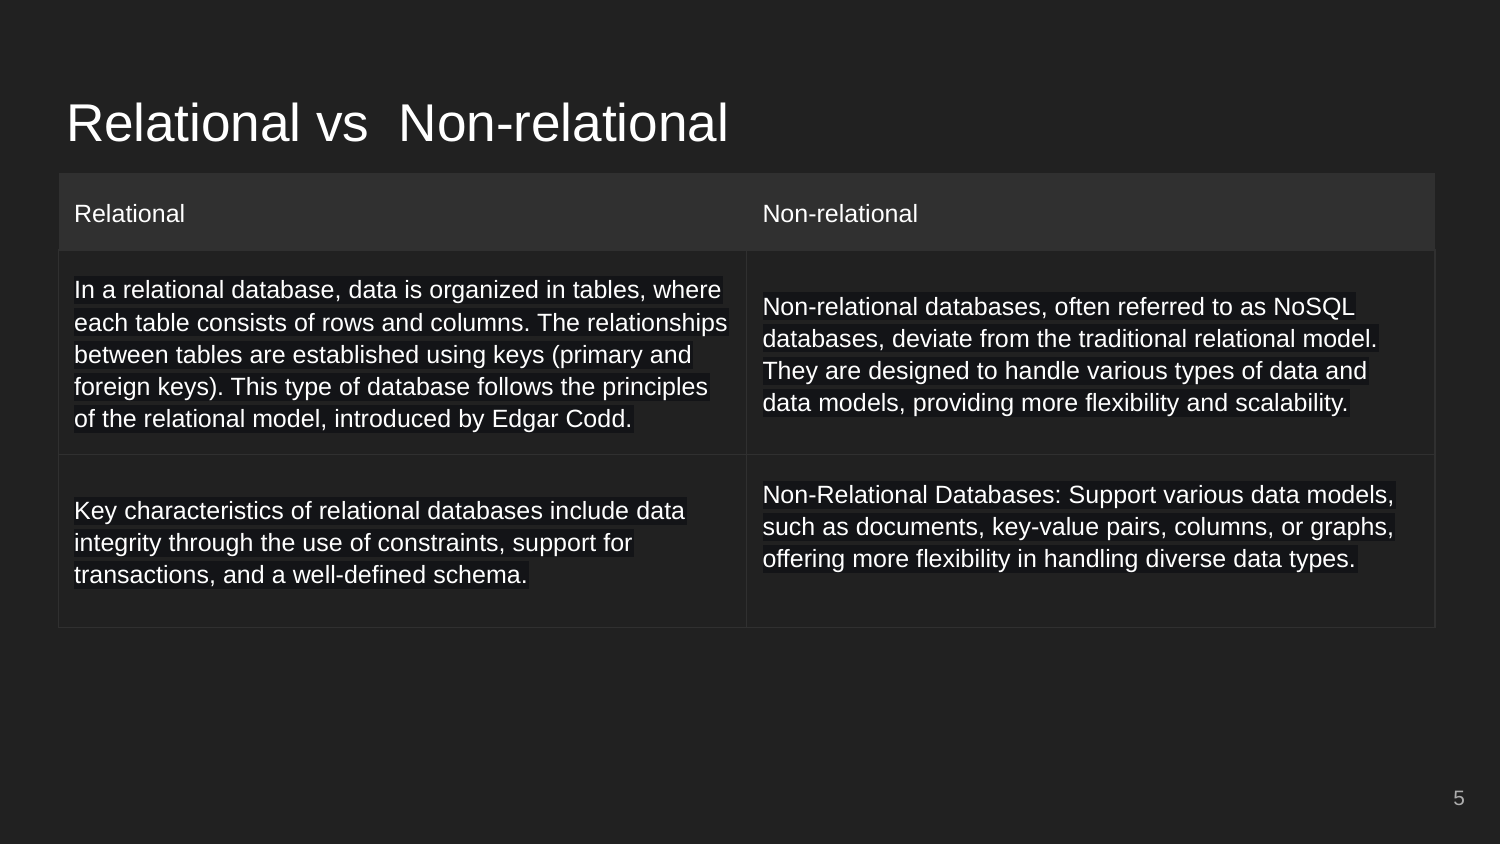

# Relational vs  Non-relational
| Relational | Non-relational |
| --- | --- |
| In a relational database, data is organized in tables, where each table consists of rows and columns. The relationships between tables are established using keys (primary and foreign keys). This type of database follows the principles of the relational model, introduced by Edgar Codd. | Non-relational databases, often referred to as NoSQL databases, deviate from the traditional relational model. They are designed to handle various types of data and data models, providing more flexibility and scalability. |
| Key characteristics of relational databases include data integrity through the use of constraints, support for transactions, and a well-defined schema. | Non-Relational Databases: Support various data models, such as documents, key-value pairs, columns, or graphs, offering more flexibility in handling diverse data types. |

5